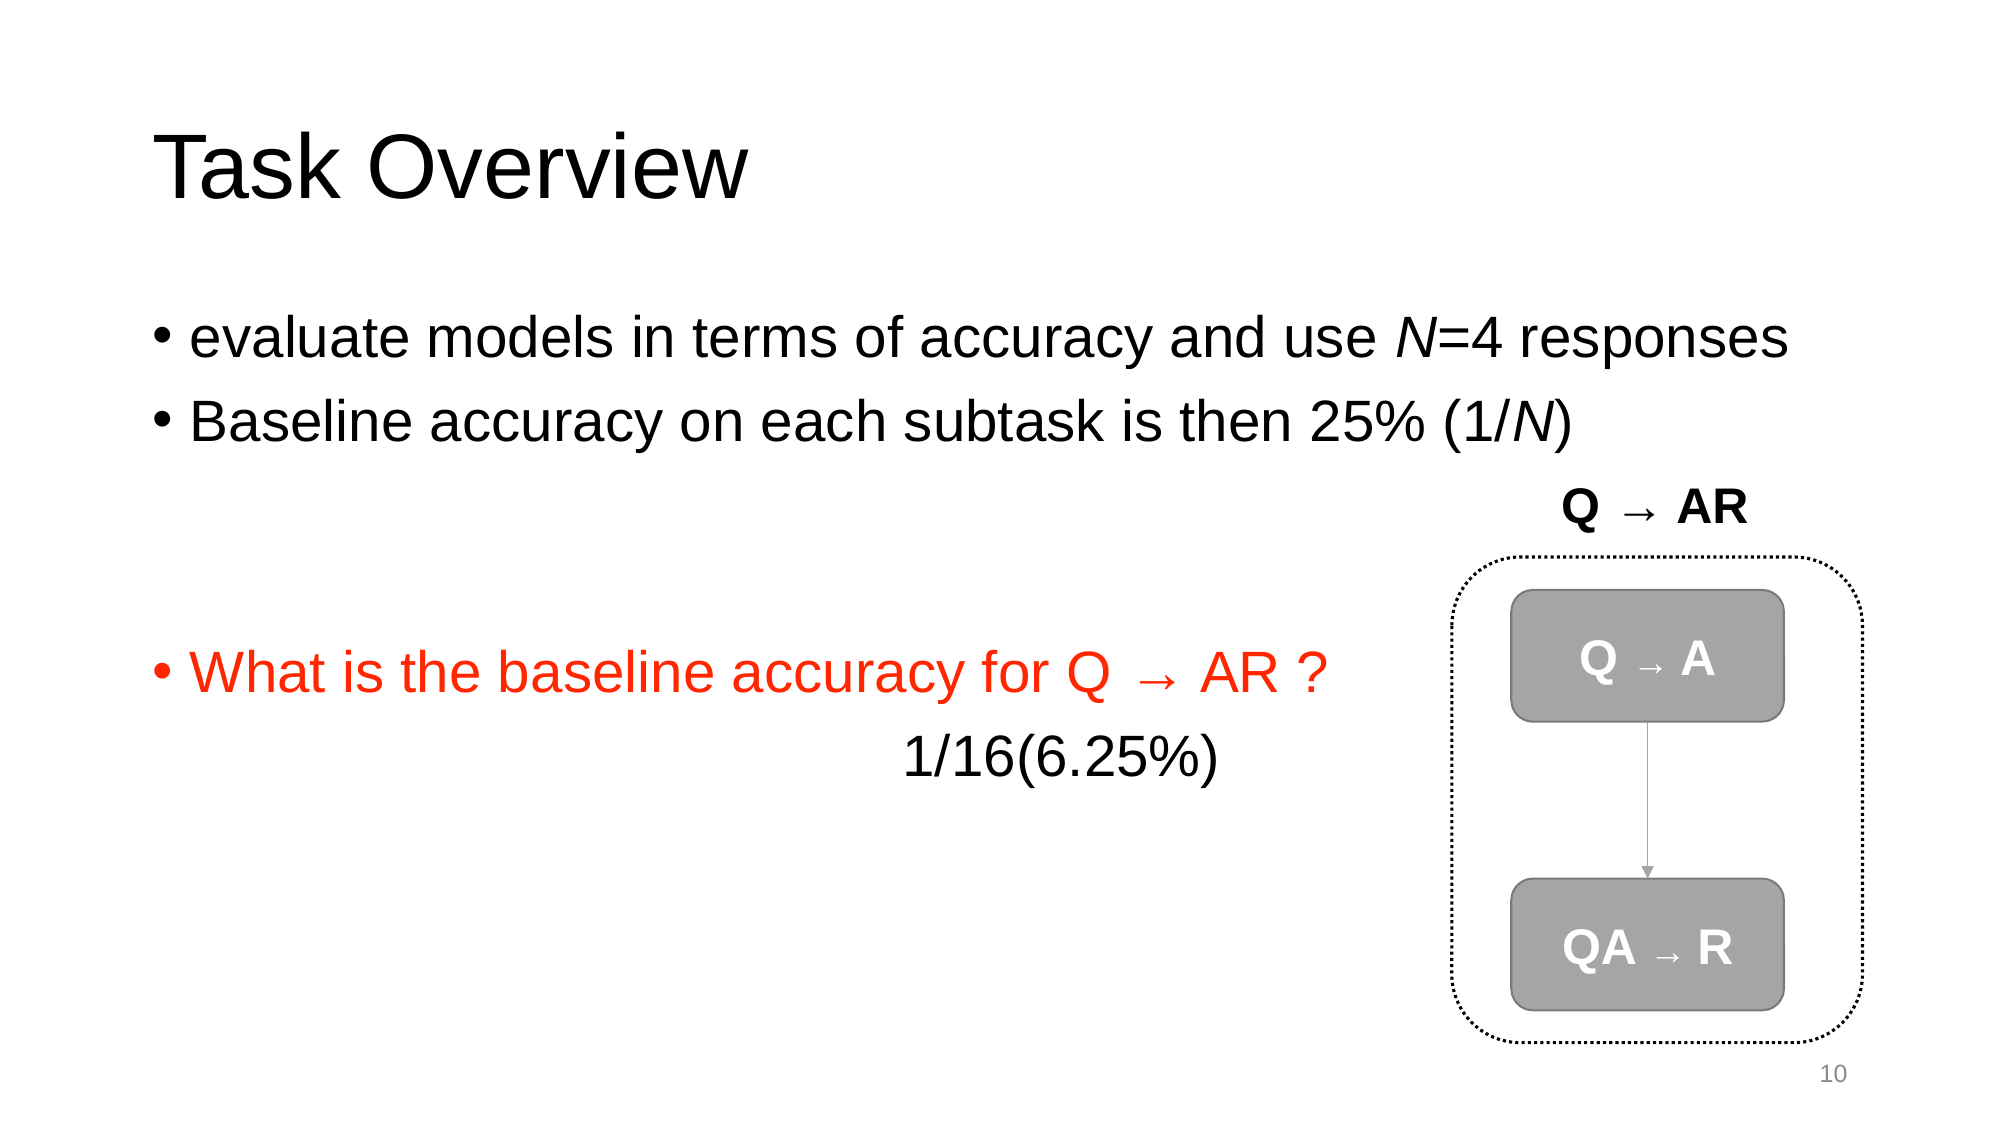

# Task Overview
evaluate models in terms of accuracy and use N=4 responses
Baseline accuracy on each subtask is then 25% (1/N)

What is the baseline accuracy for Q → AR ?
					1/16(6.25%)
Q → AR

Q → A
QA → R
10